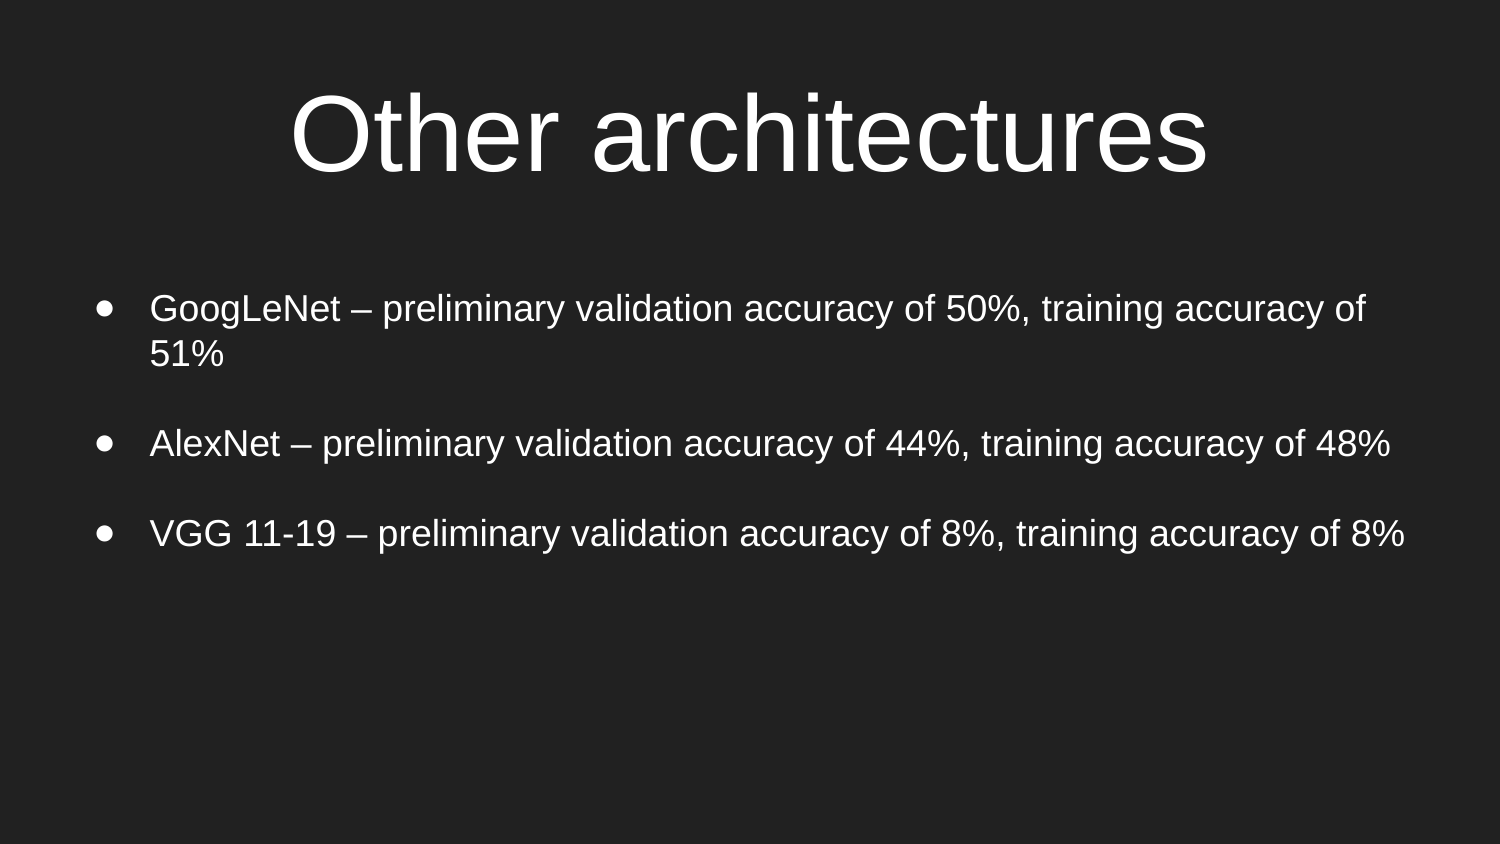

# Other architectures
GoogLeNet – preliminary validation accuracy of 50%, training accuracy of 51%

AlexNet – preliminary validation accuracy of 44%, training accuracy of 48%

VGG 11-19 – preliminary validation accuracy of 8%, training accuracy of 8%